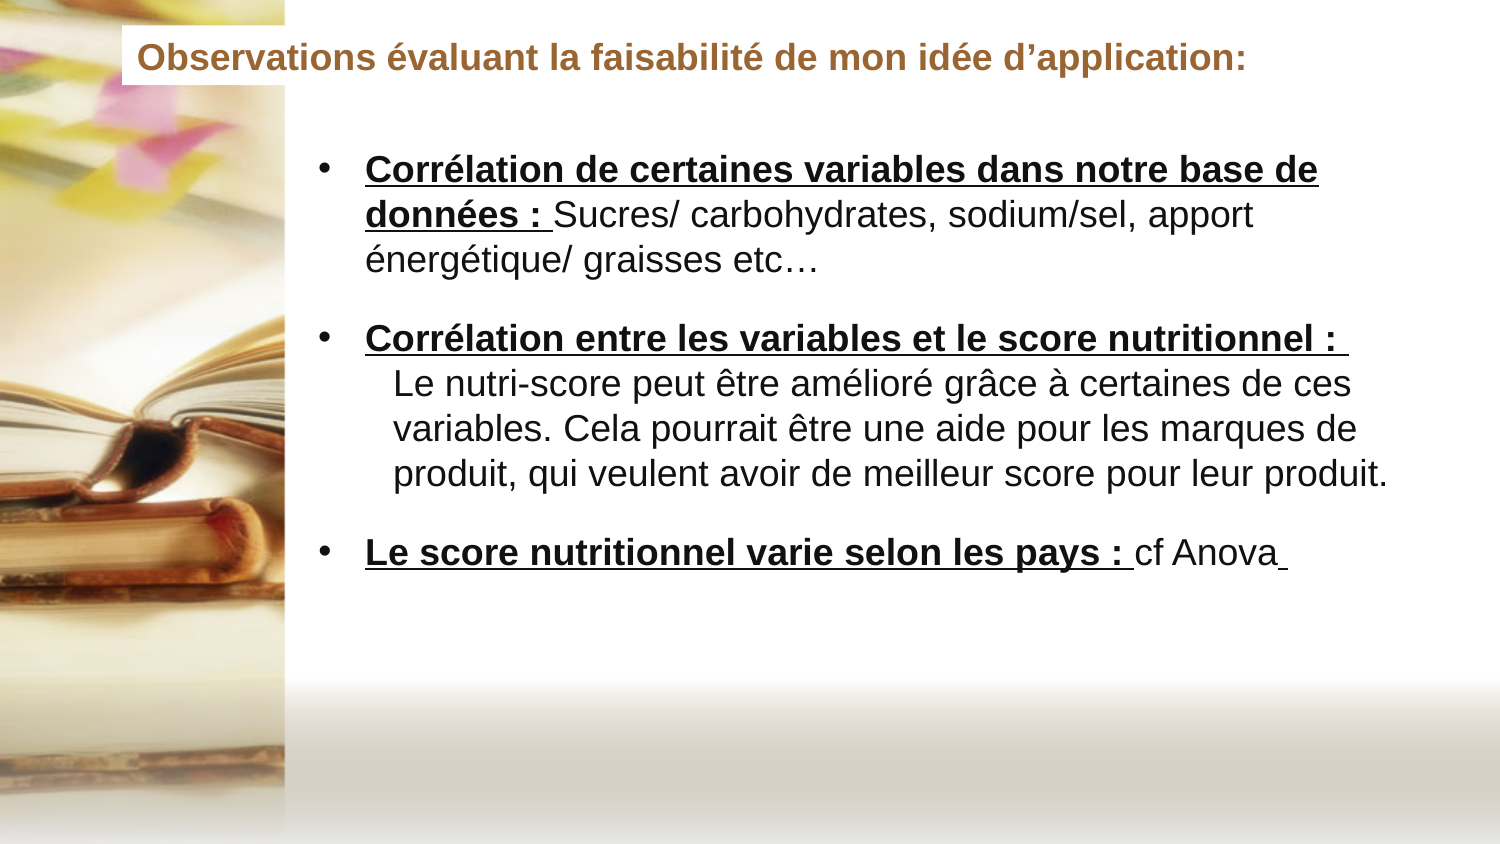

Observations évaluant la faisabilité de mon idée d’application:
Corrélation de certaines variables dans notre base de données : Sucres/ carbohydrates, sodium/sel, apport énergétique/ graisses etc…
Corrélation entre les variables et le score nutritionnel :
Le nutri-score peut être amélioré grâce à certaines de ces variables. Cela pourrait être une aide pour les marques de produit, qui veulent avoir de meilleur score pour leur produit.
Le score nutritionnel varie selon les pays : cf Anova